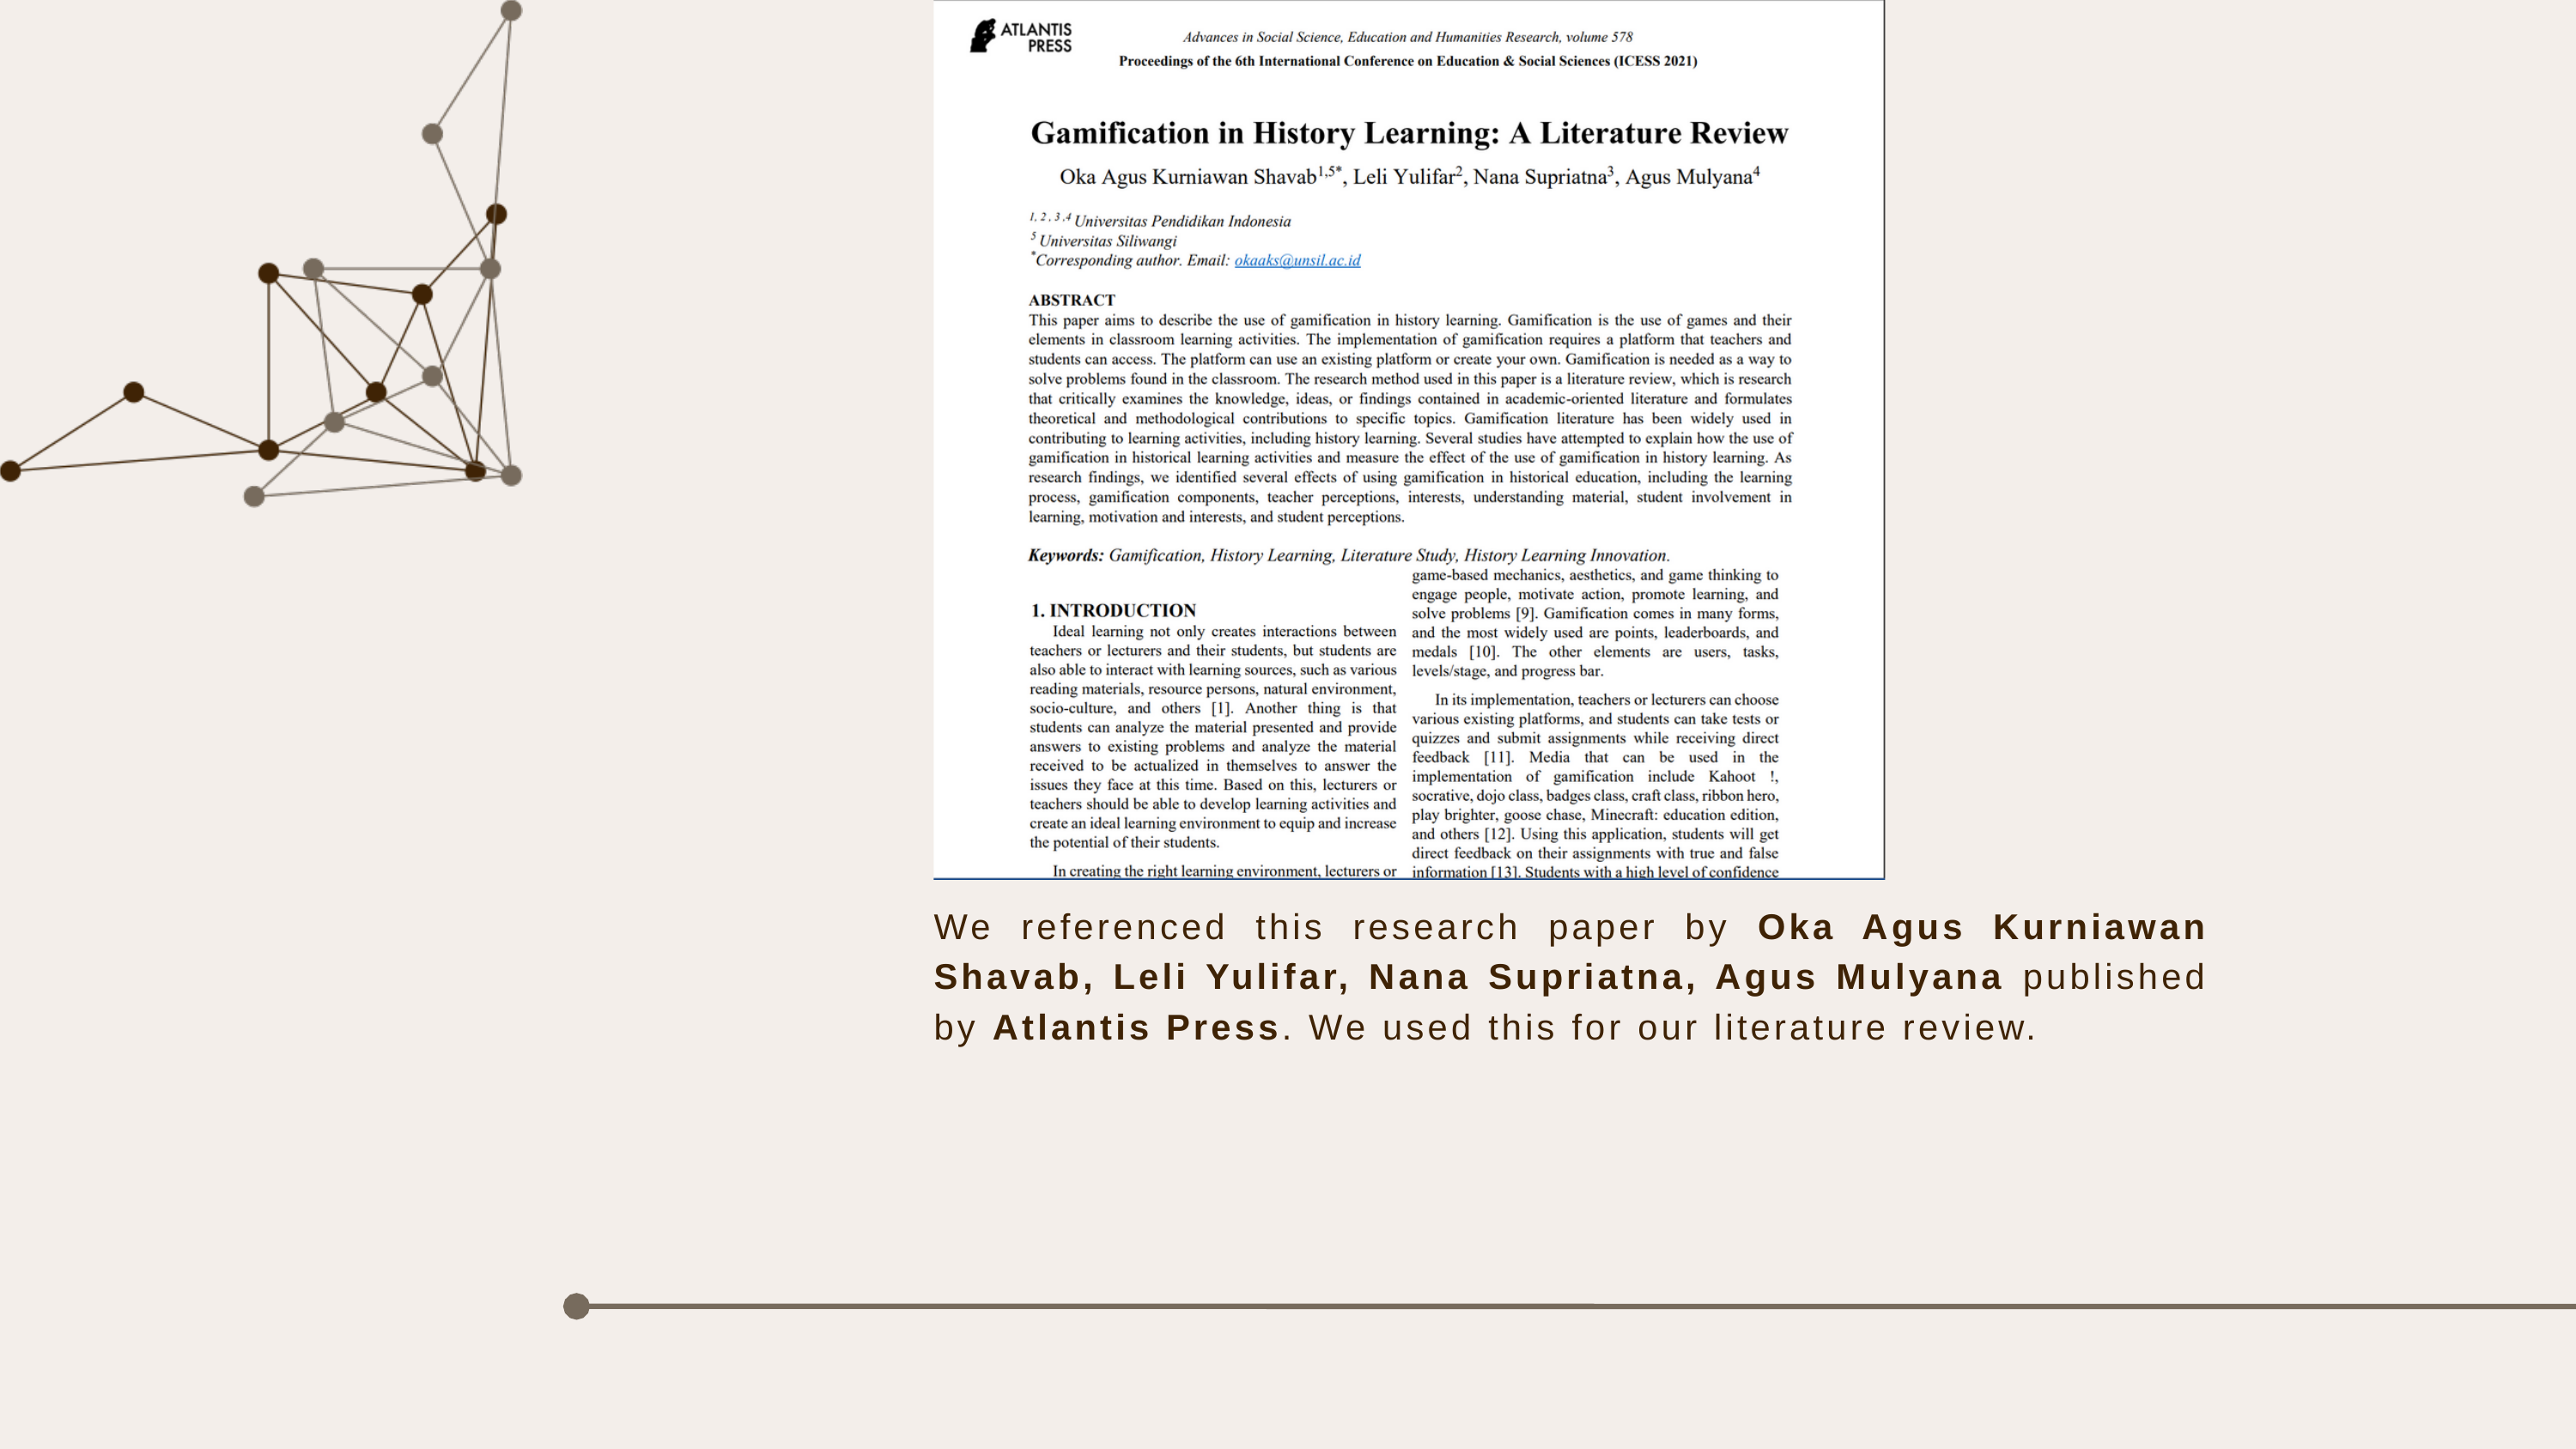

We referenced this research paper by Oka Agus Kurniawan Shavab, Leli Yulifar, Nana Supriatna, Agus Mulyana published by Atlantis Press. We used this for our literature review.